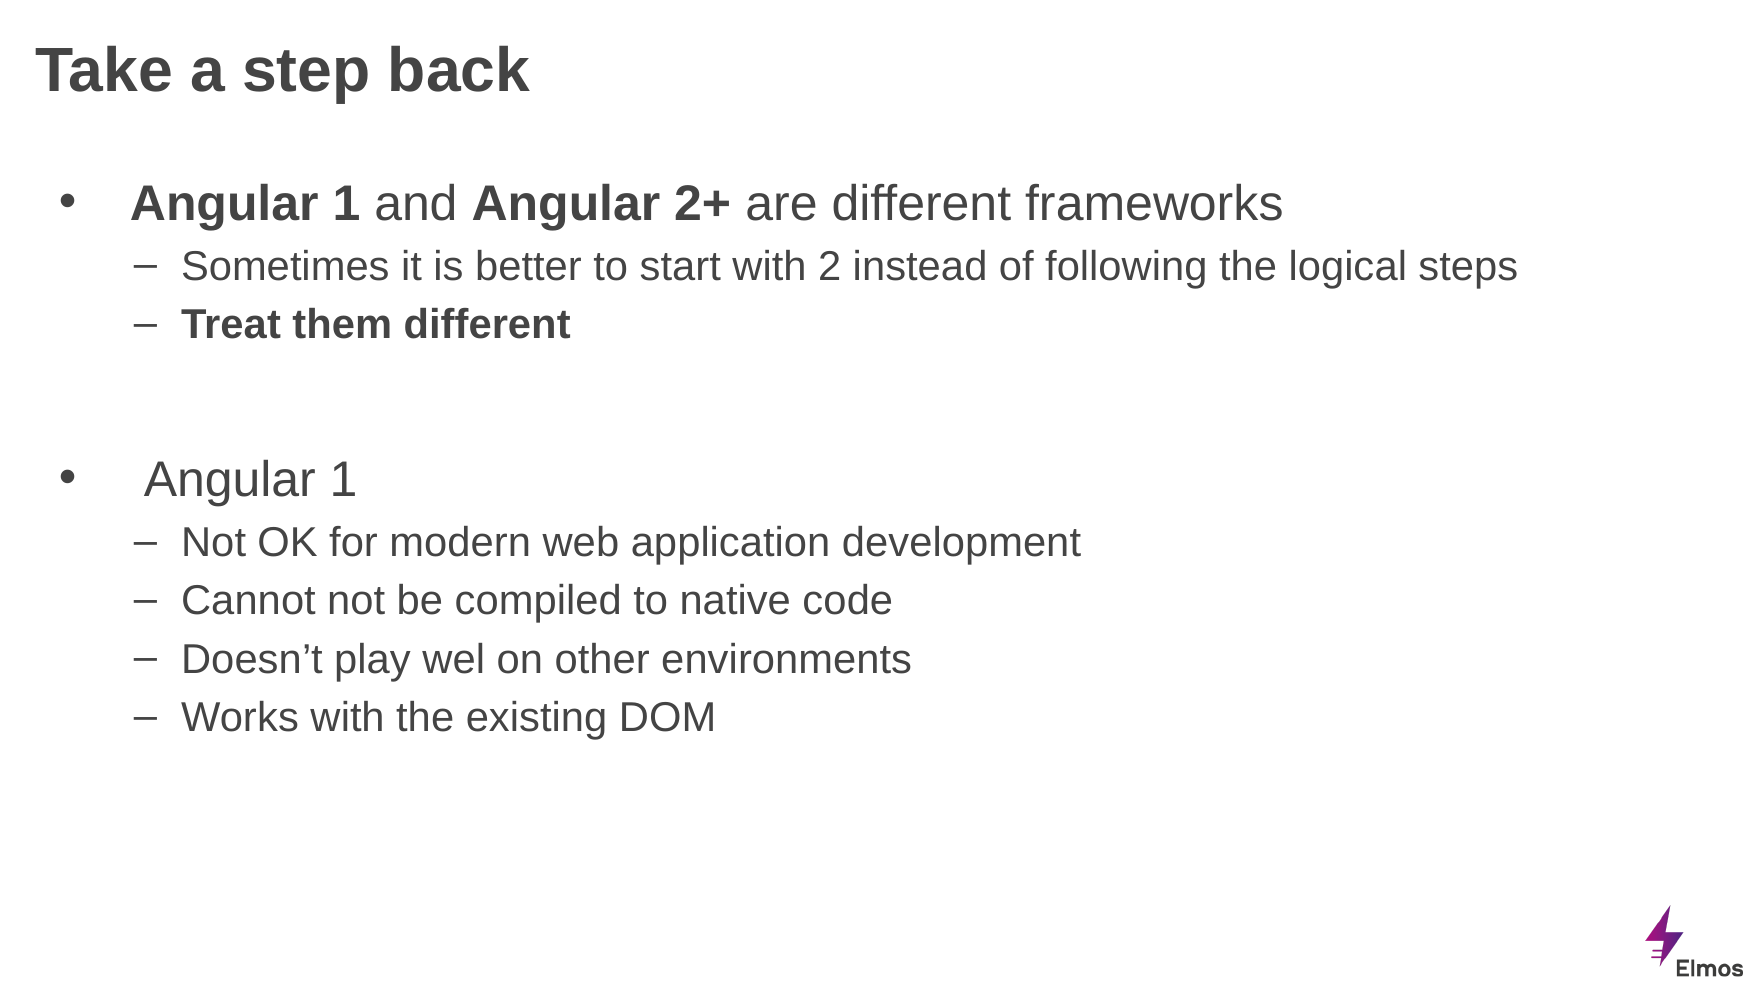

# Take a step back
Angular 1 and Angular 2+ are different frameworks
Sometimes it is better to start with 2 instead of following the logical steps
Treat them different

 Angular 1
Not OK for modern web application development
Cannot not be compiled to native code
Doesn’t play wel on other environments
Works with the existing DOM